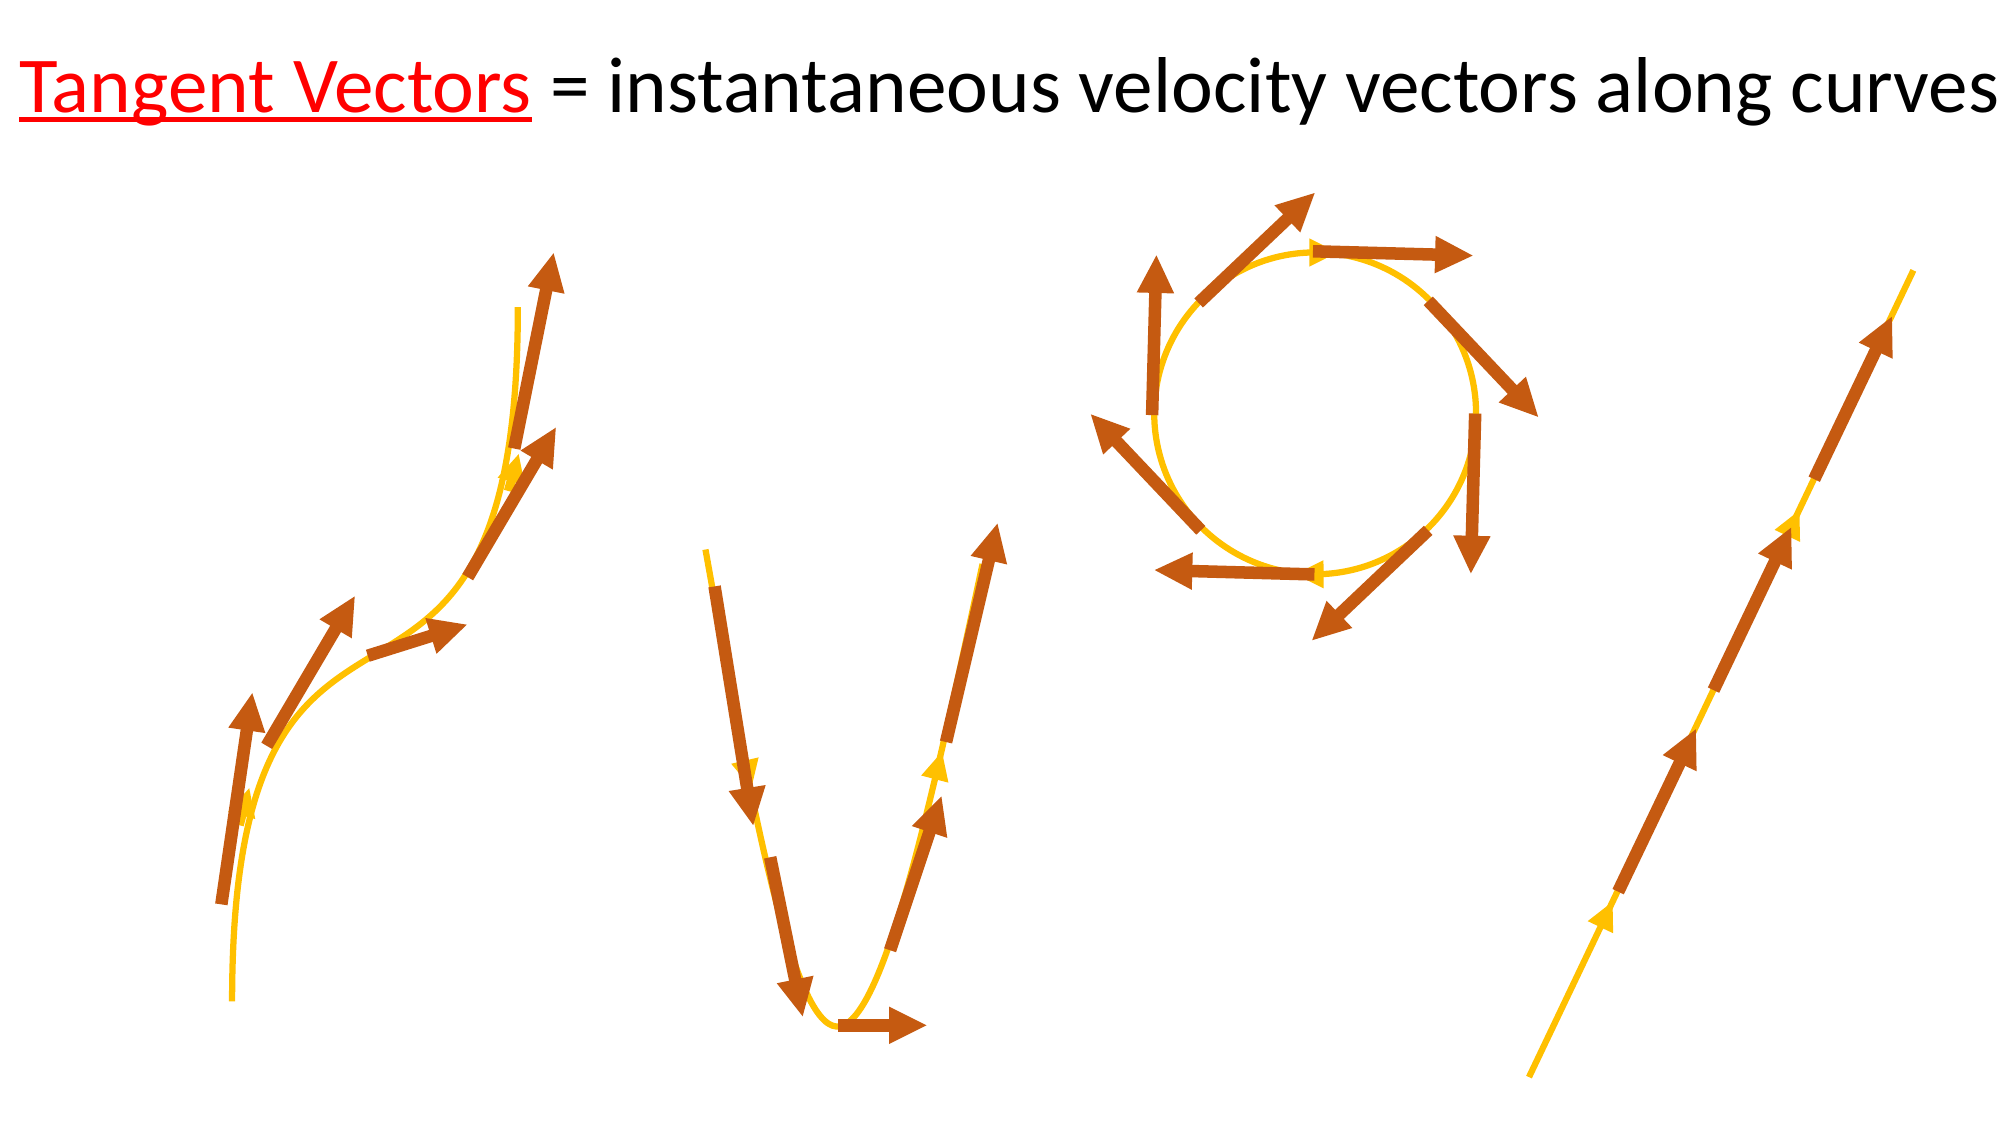

Tangent Vectors = instantaneous velocity vectors along curves